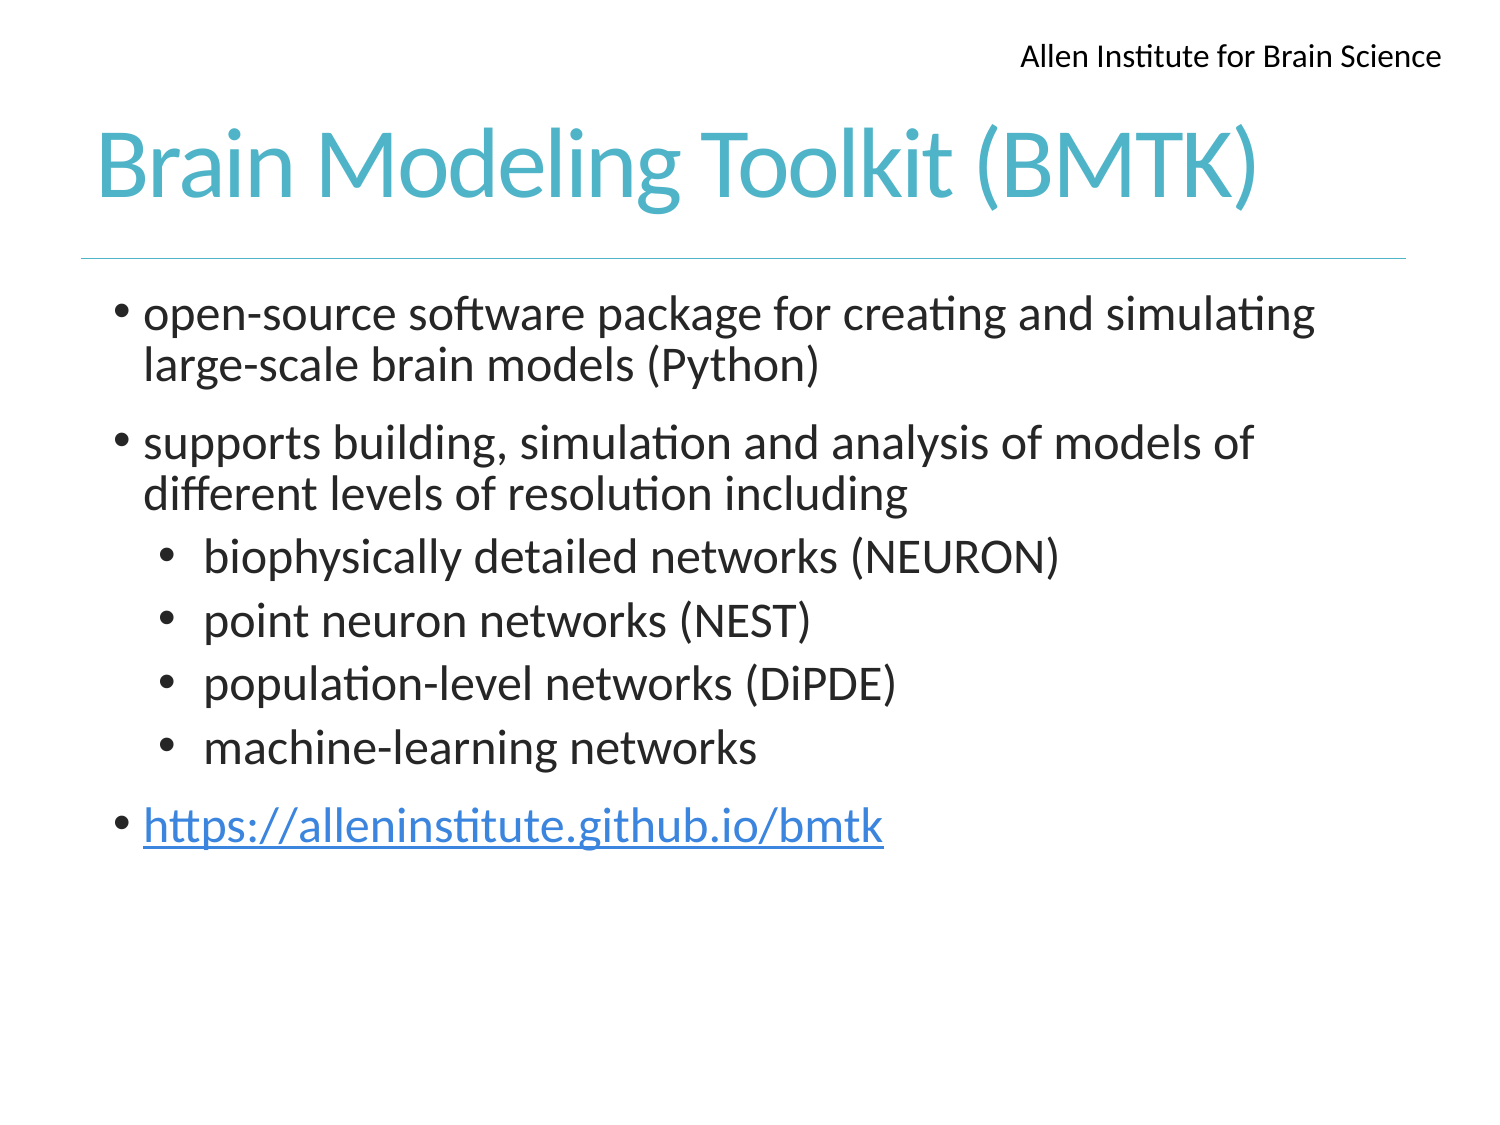

Allen Institute for Brain Science
# Brain Modeling Toolkit (BMTK)
open-source software package for creating and simulating large-scale brain models (Python)
supports building, simulation and analysis of models of different levels of resolution including
biophysically detailed networks (NEURON)
point neuron networks (NEST)
population-level networks (DiPDE)
machine-learning networks
https://alleninstitute.github.io/bmtk